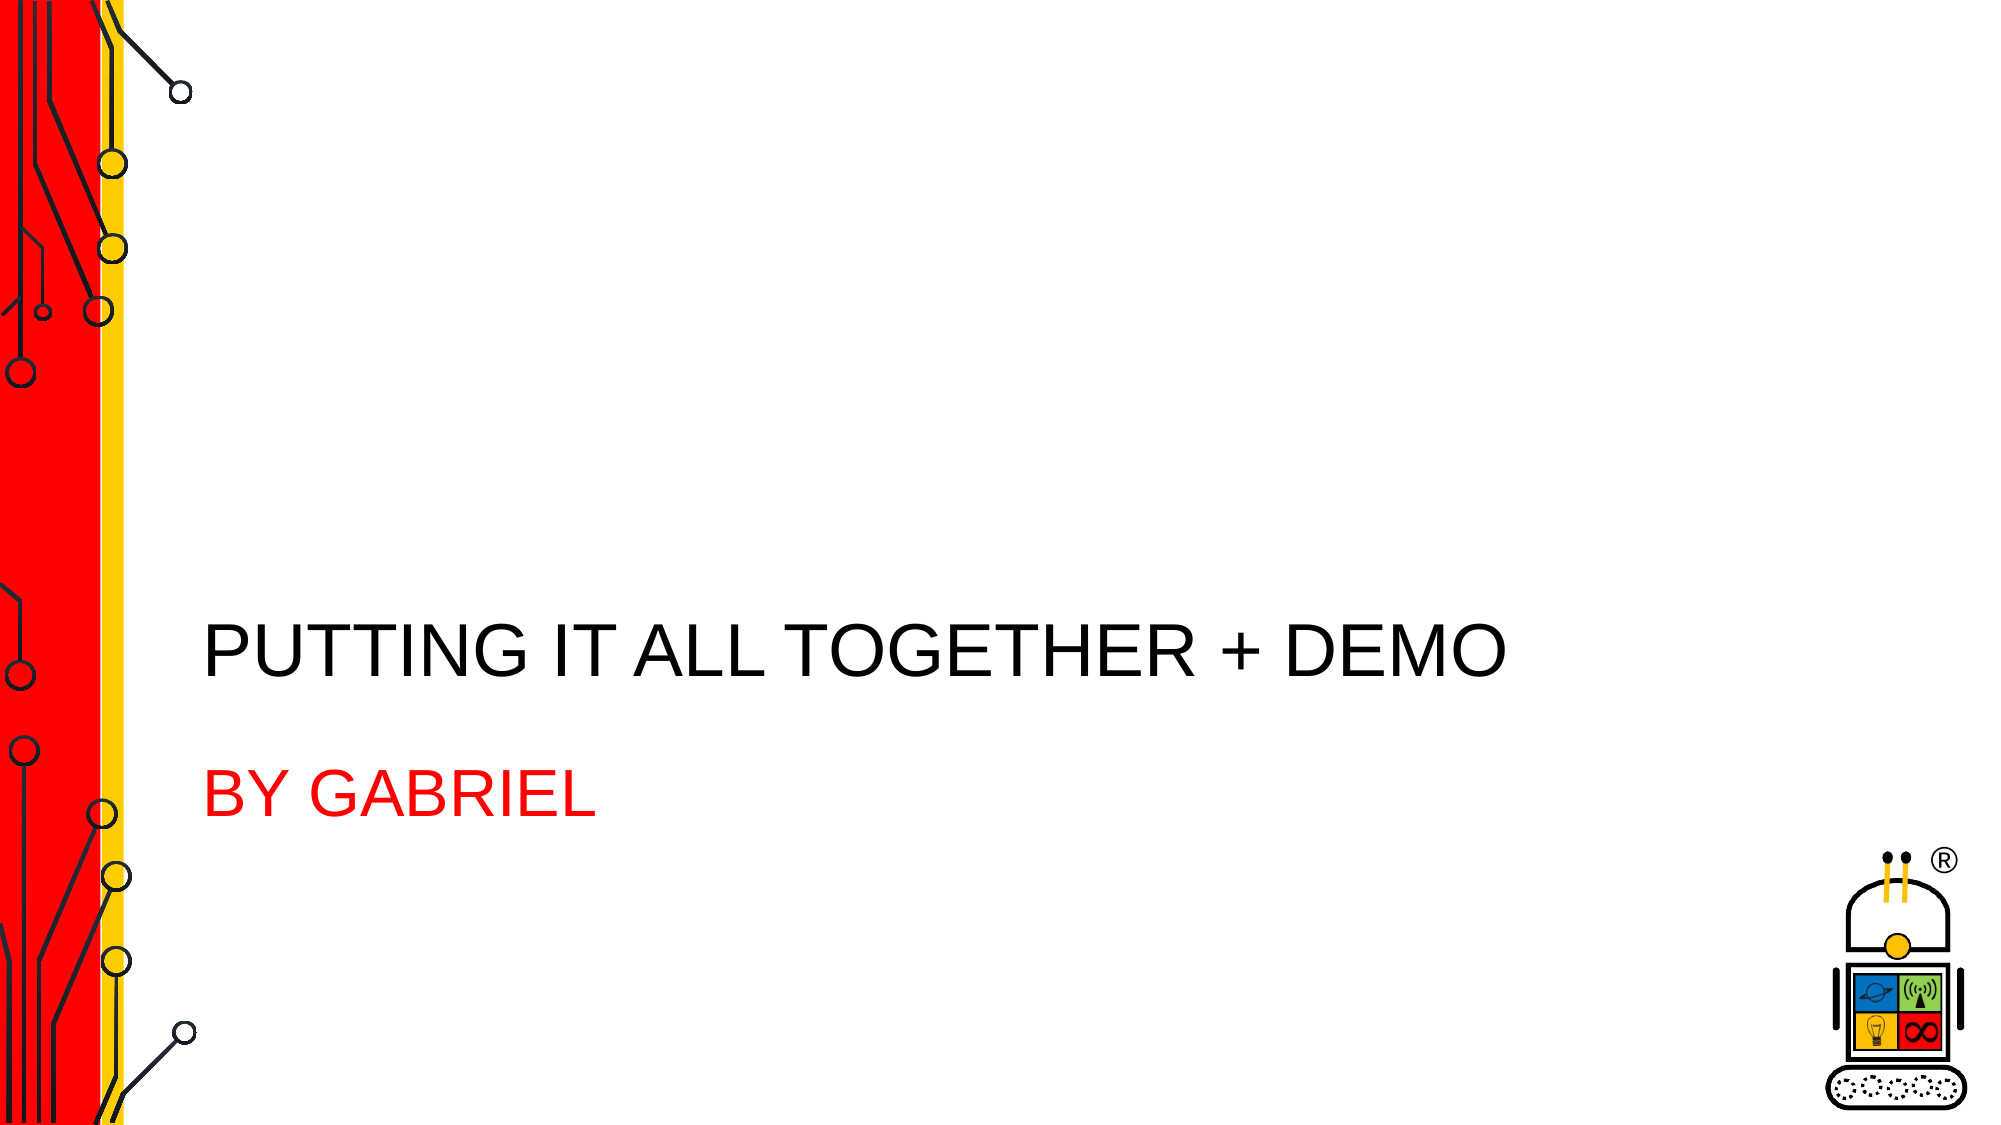

# PUTTING IT ALL TOGETHER + DEMO
By GABRIEL